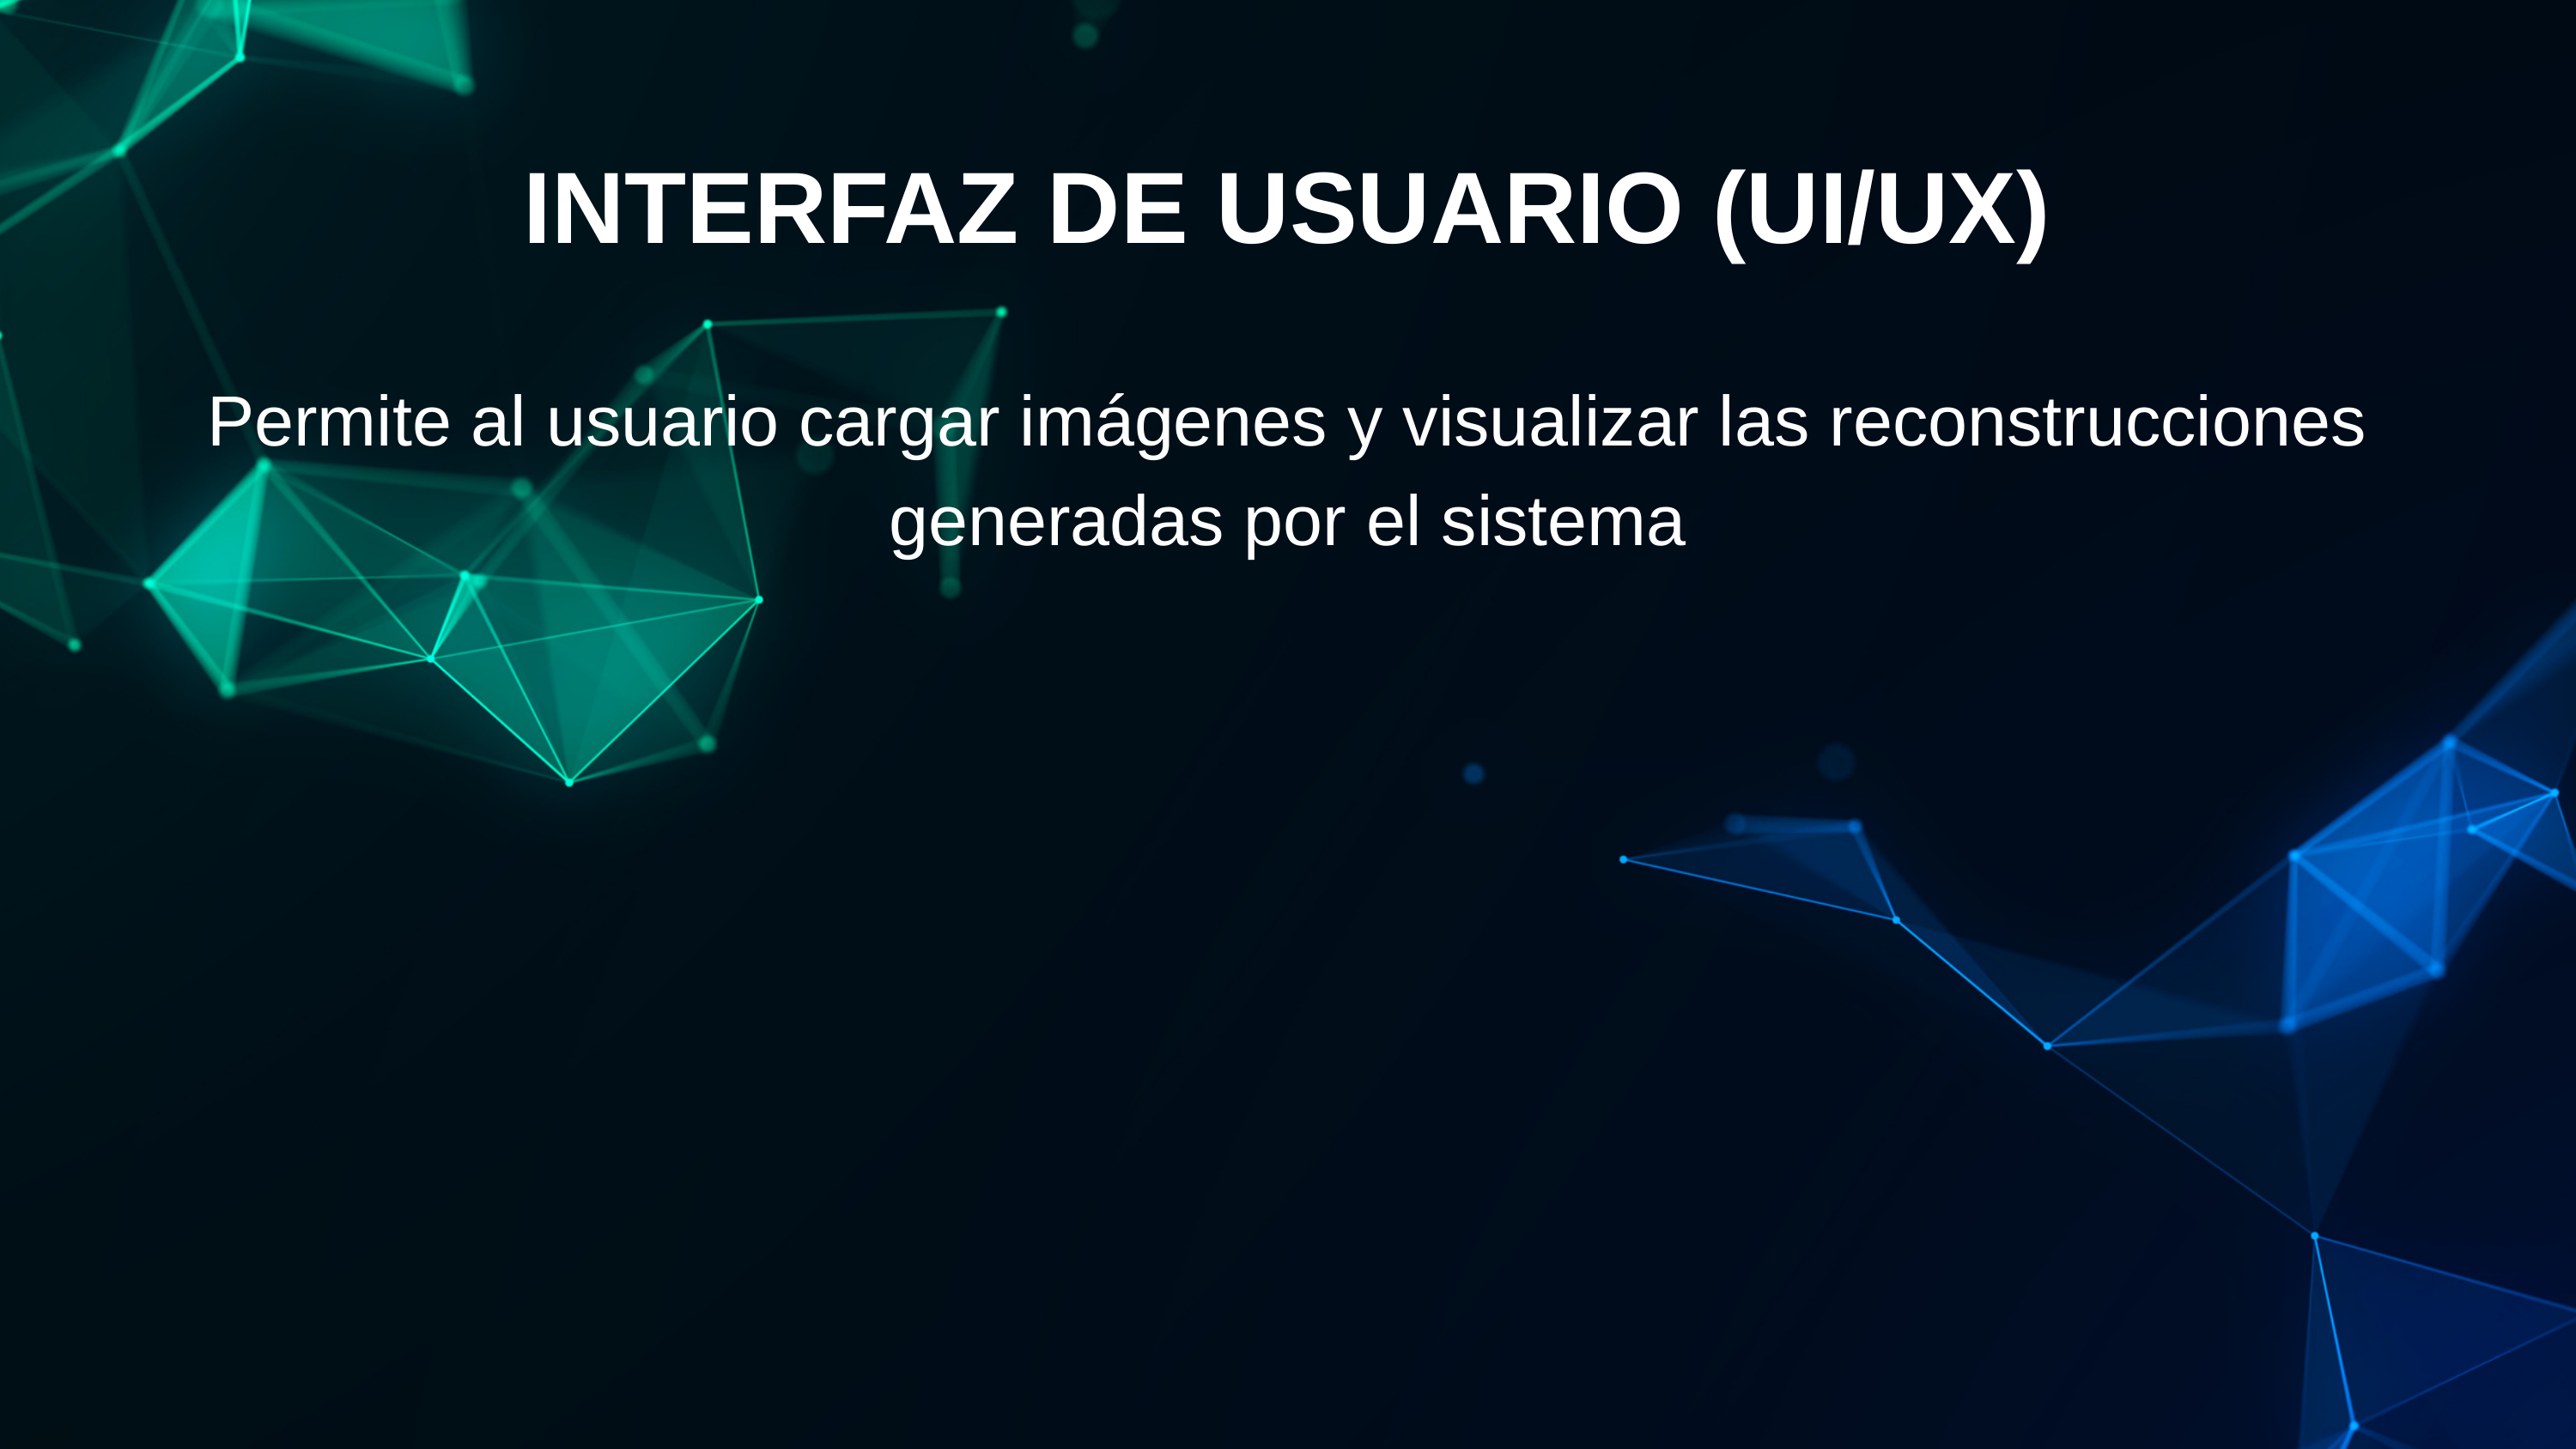

INTERFAZ DE USUARIO (UI/UX)
Permite al usuario cargar imágenes y visualizar las reconstrucciones generadas por el sistema